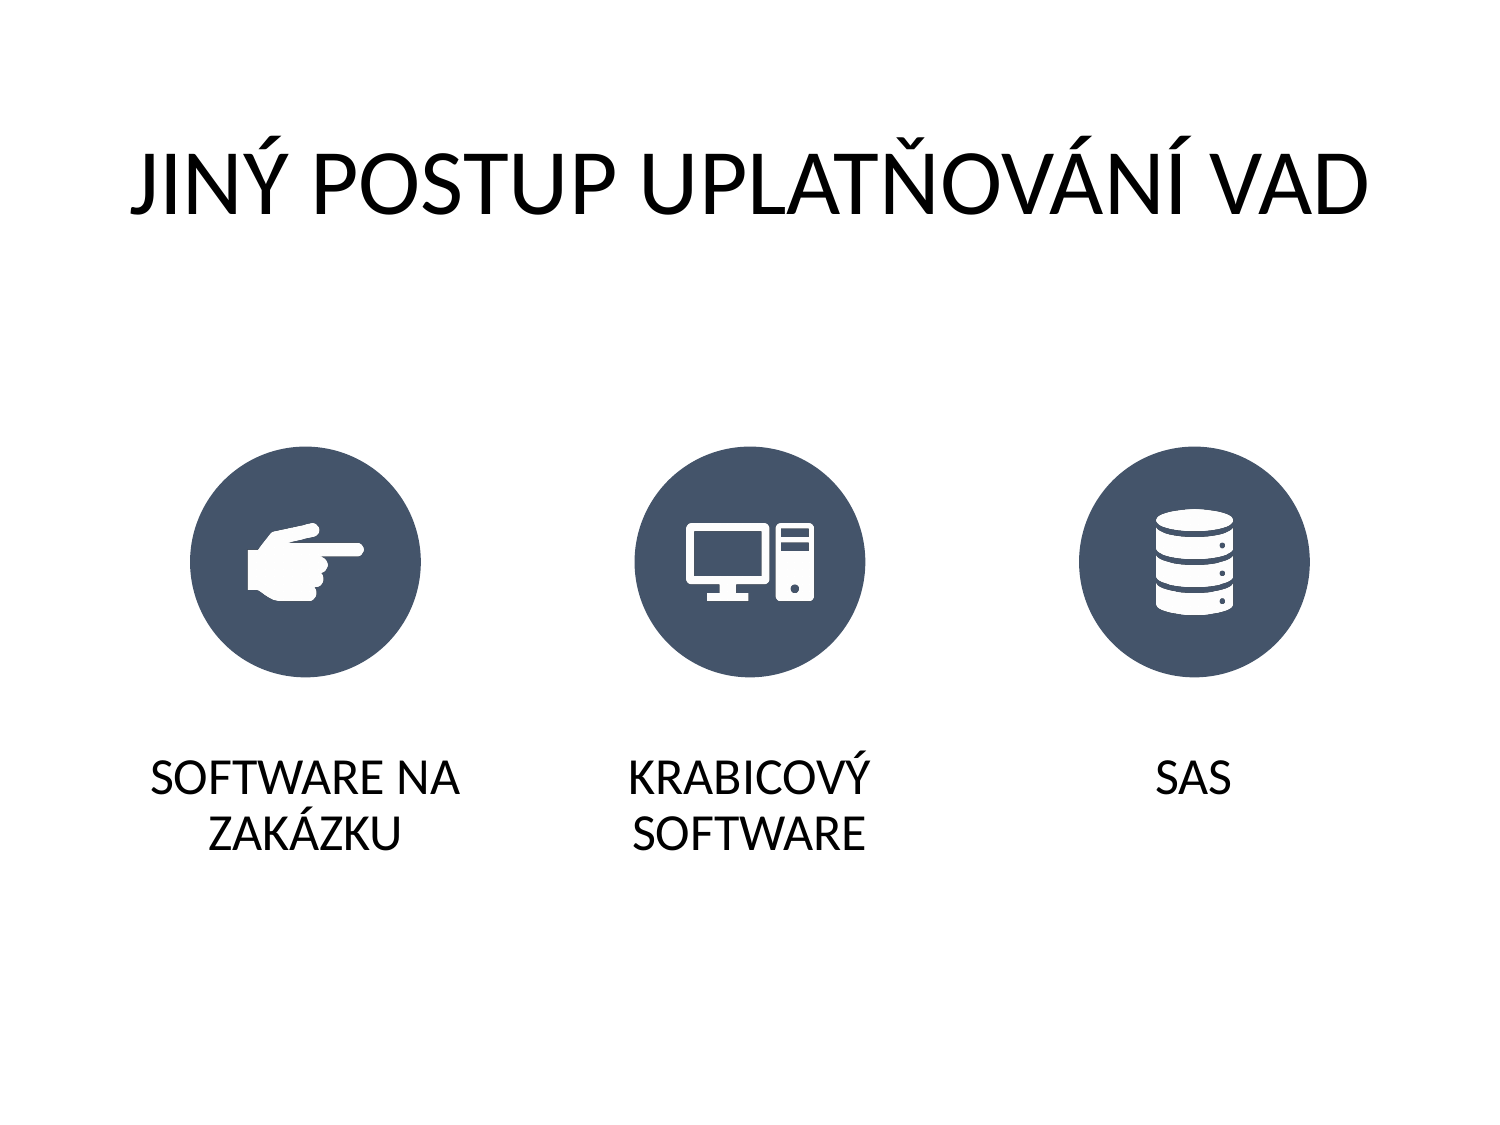

# JINÝ POSTUP UPLATŇOVÁNÍ VAD
Software na zakázku
Krabicový software
SaS